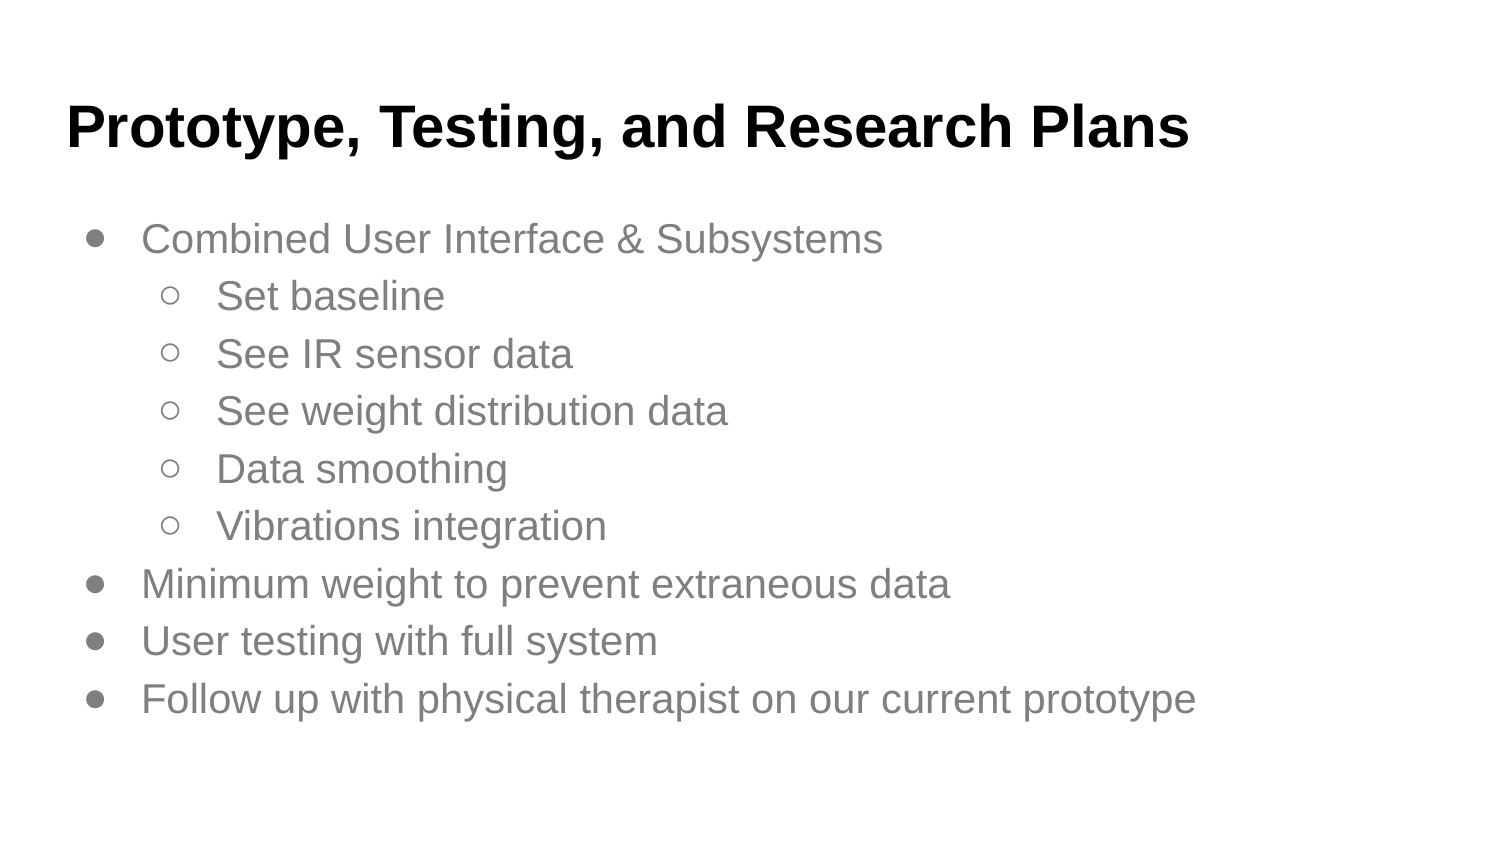

# Prototype, Testing, and Research Plans
Combined User Interface & Subsystems
Set baseline
See IR sensor data
See weight distribution data
Data smoothing
Vibrations integration
Minimum weight to prevent extraneous data
User testing with full system
Follow up with physical therapist on our current prototype